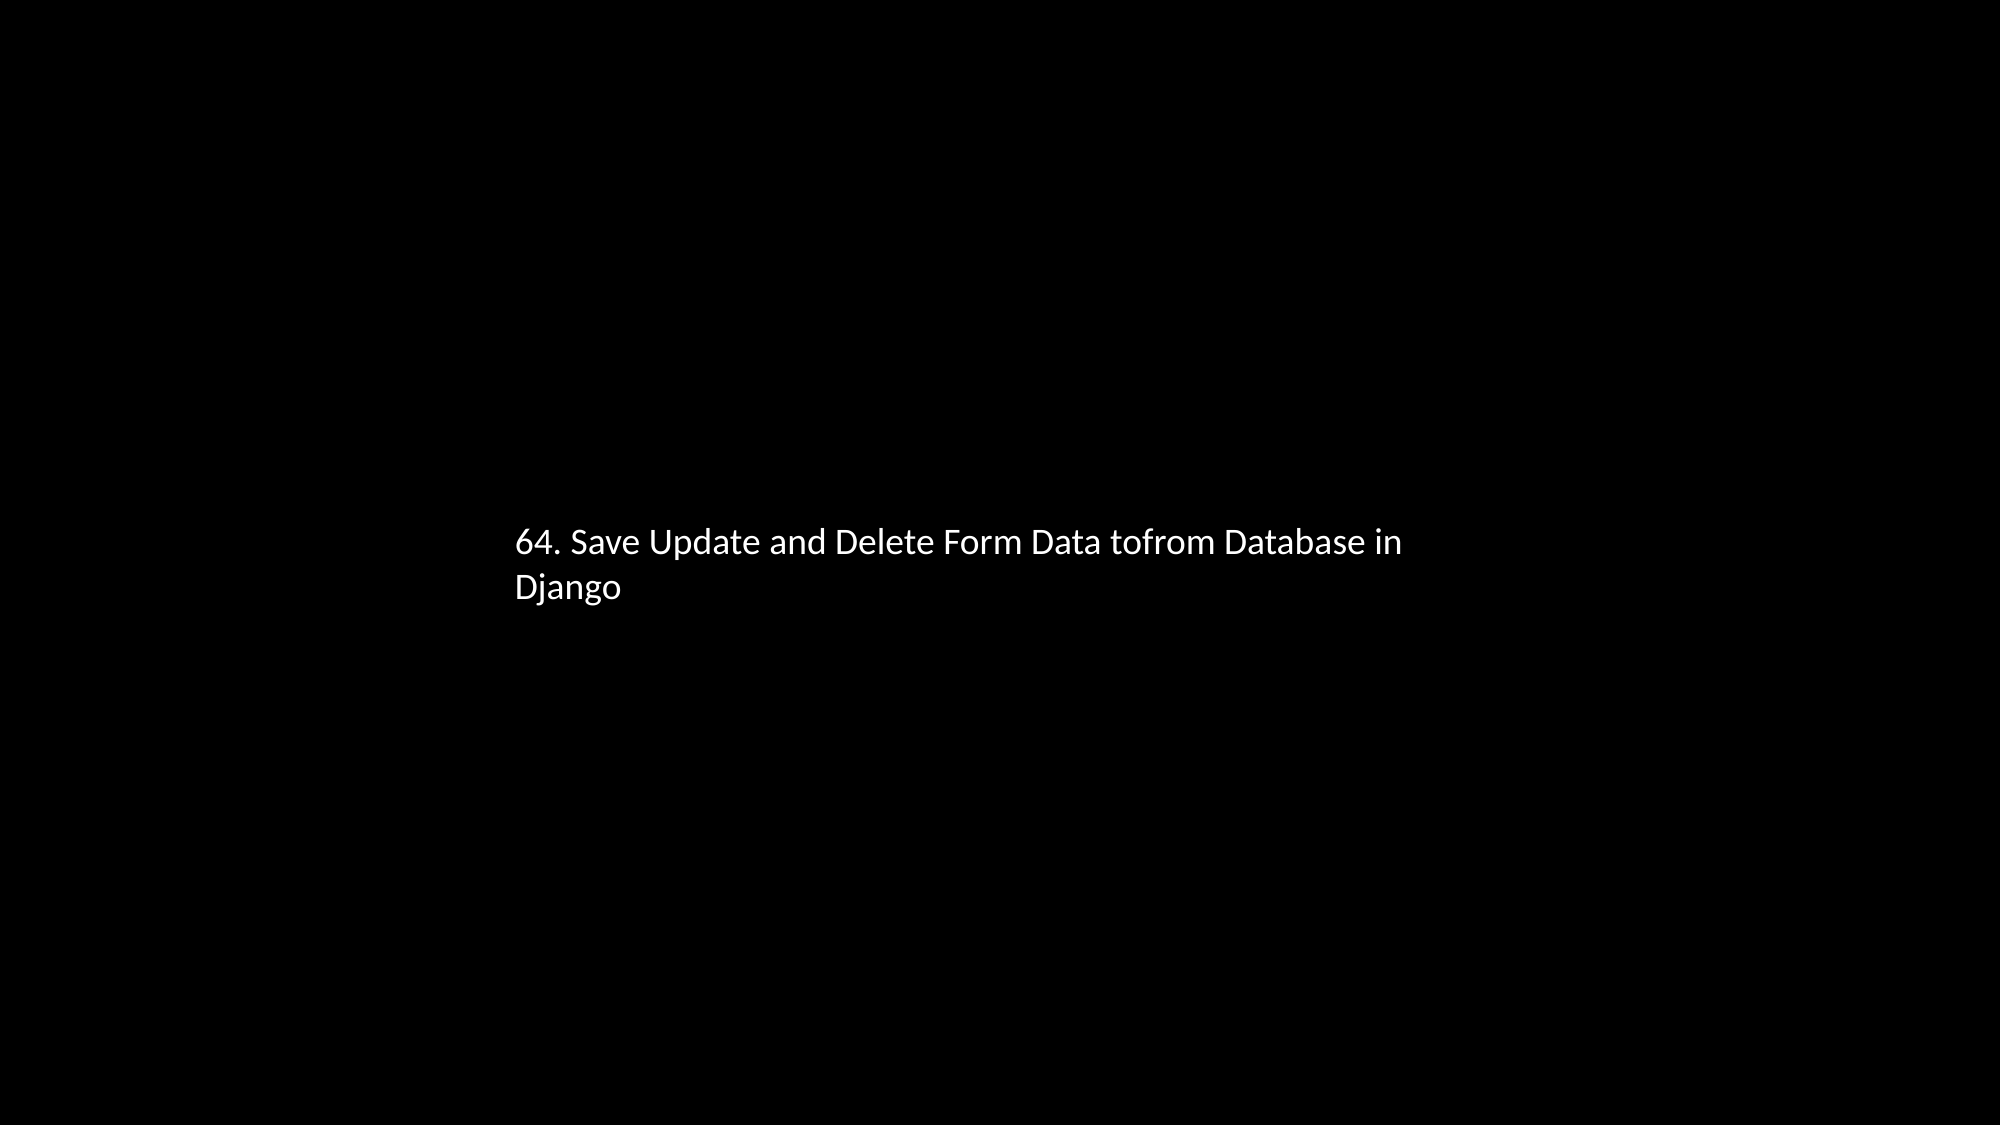

64. Save Update and Delete Form Data tofrom Database in Django